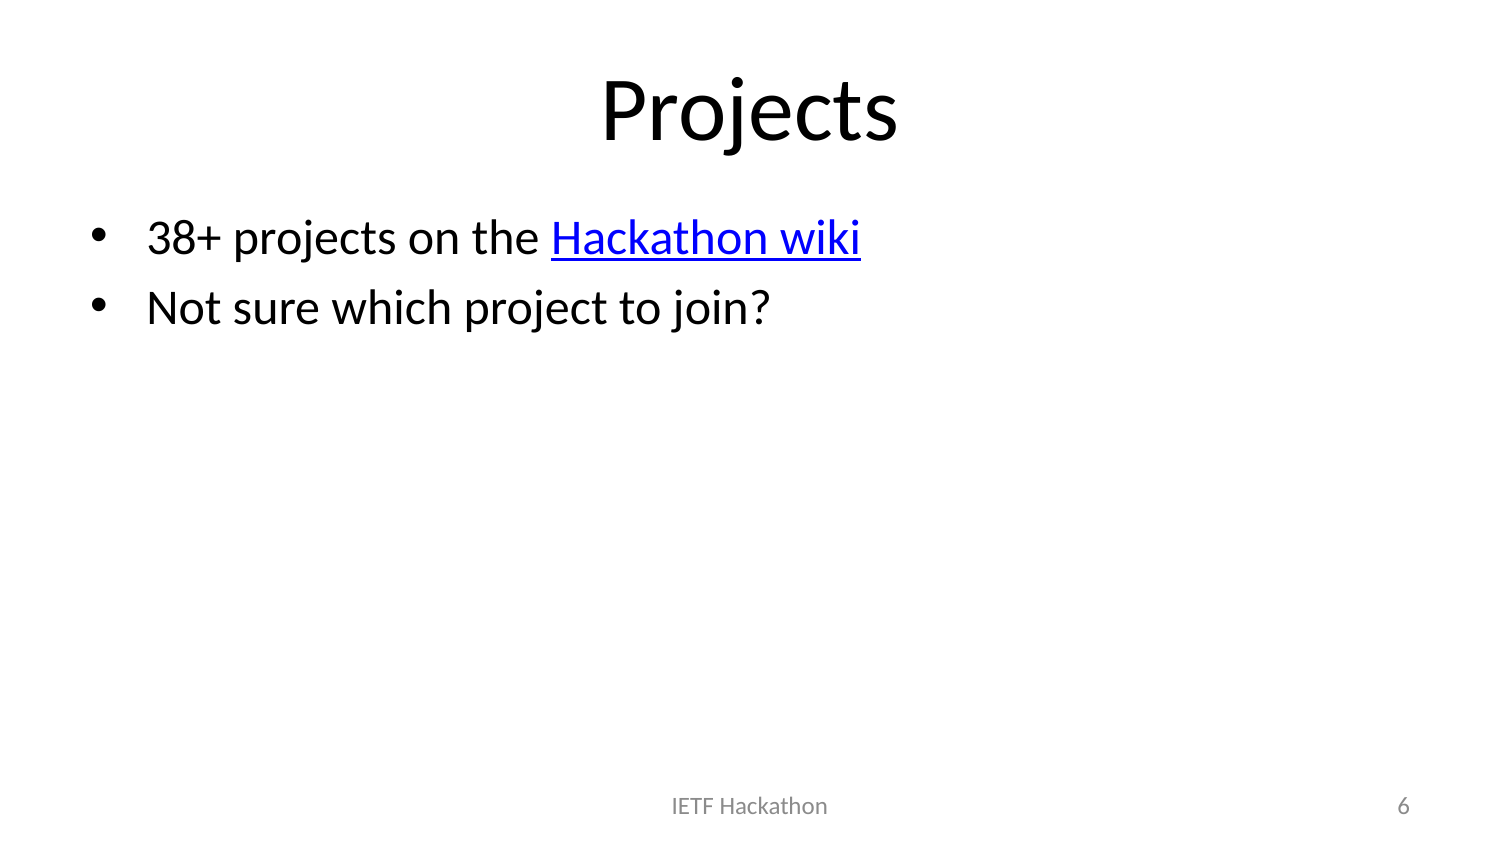

# Projects
38+ projects on the Hackathon wiki
Not sure which project to join?
IETF Hackathon
6